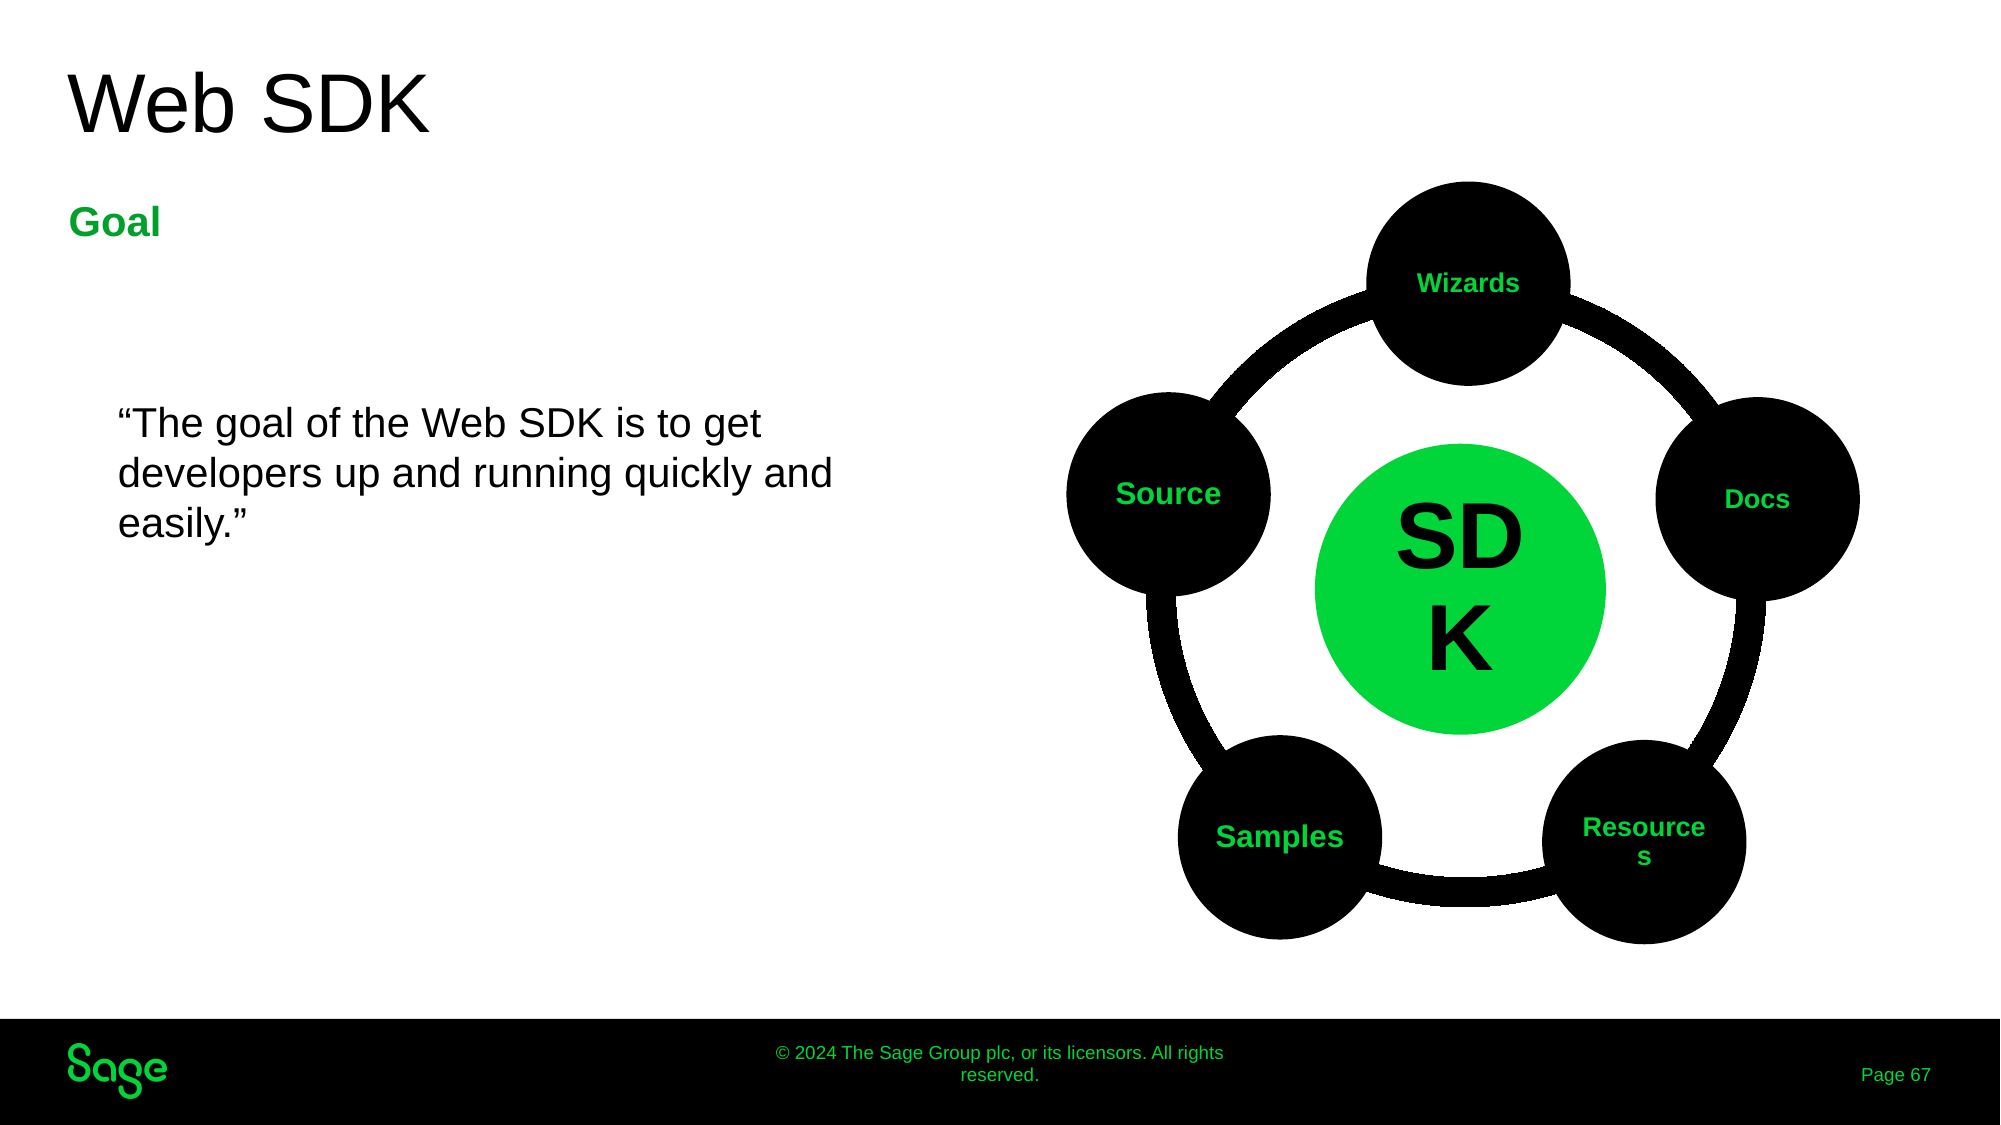

# Web SDK
SDK
Wizards
Docs
Resources
Samples
Source
Goal
“The goal of the Web SDK is to get developers up and running quickly and easily.”
Page 67